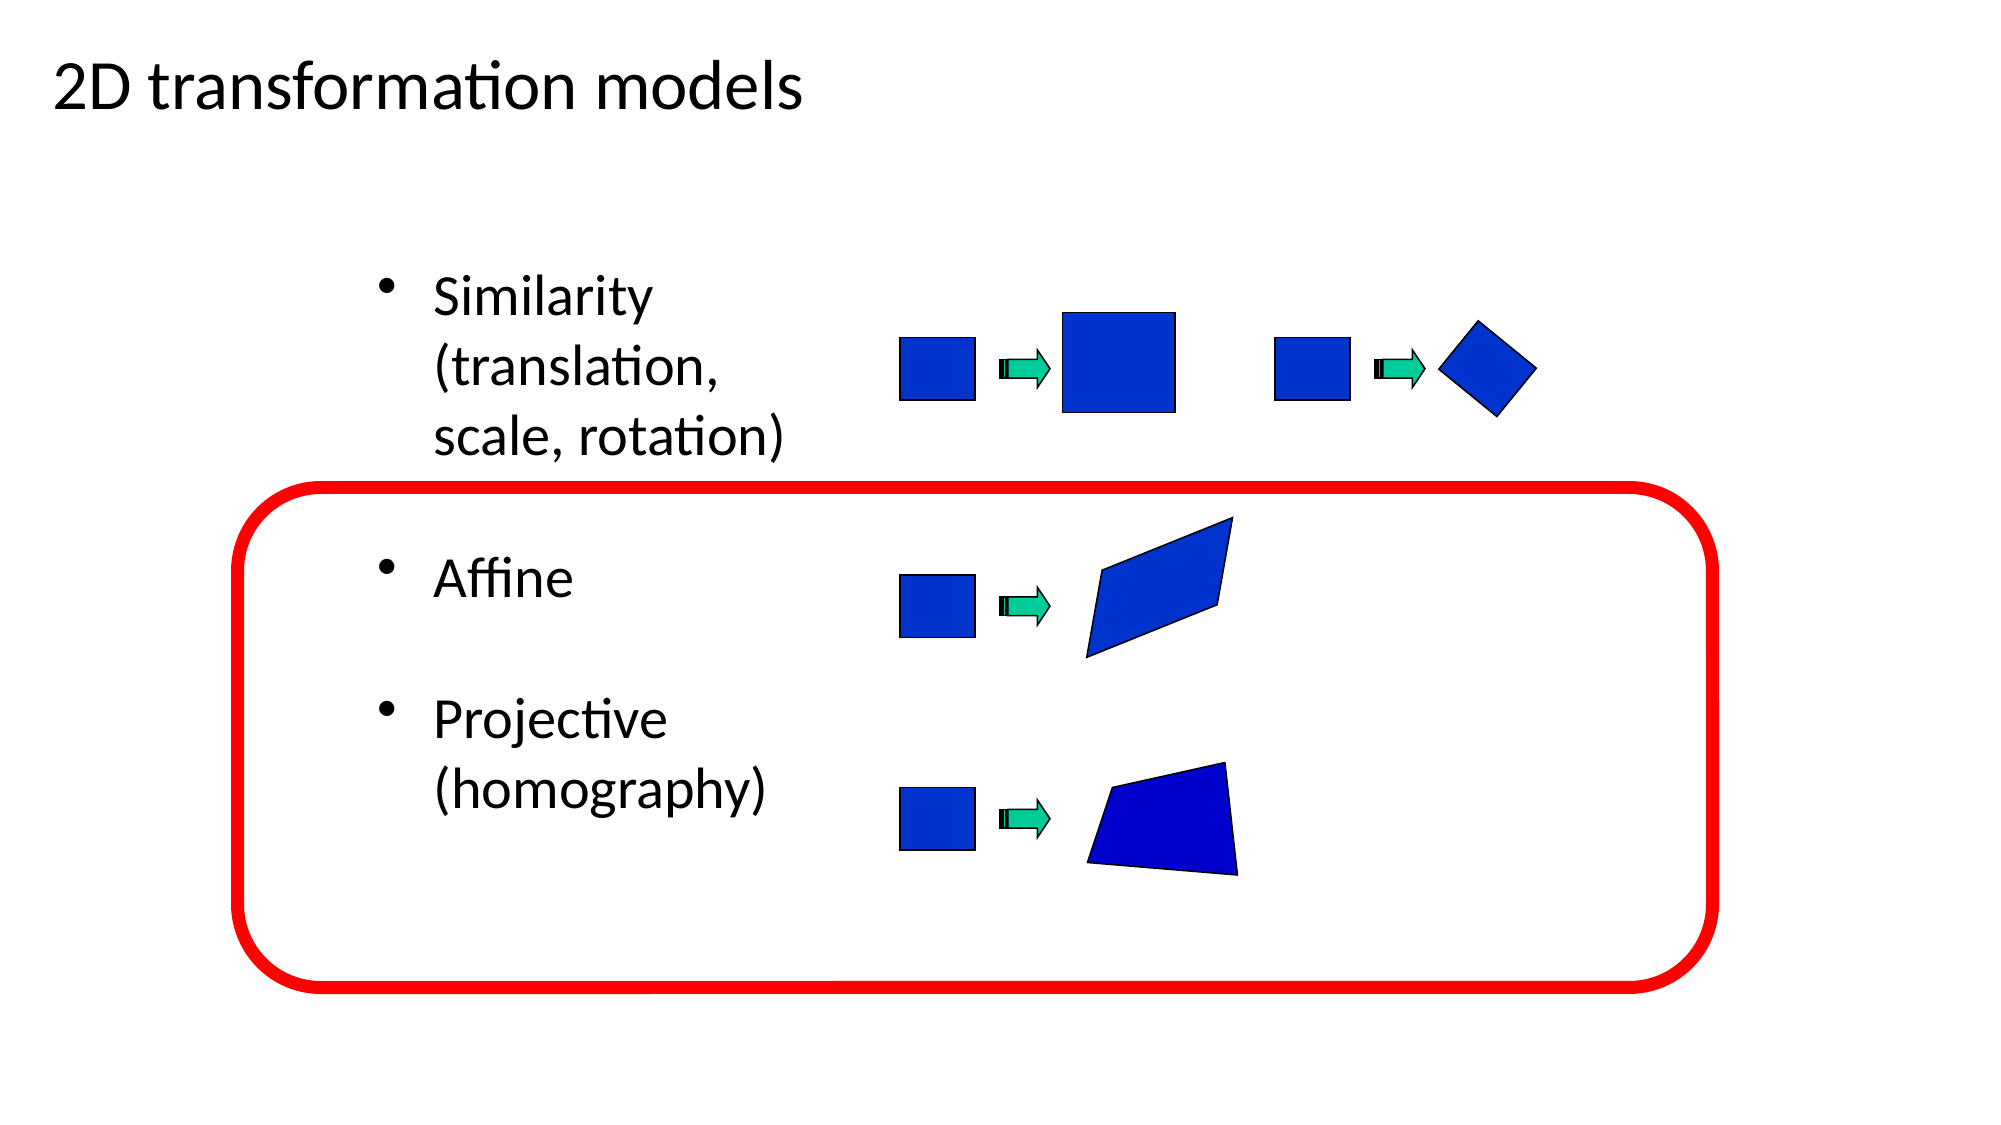

# 2D transformation models
Similarity
(translation,
scale, rotation)
Affine
Projective
(homography)